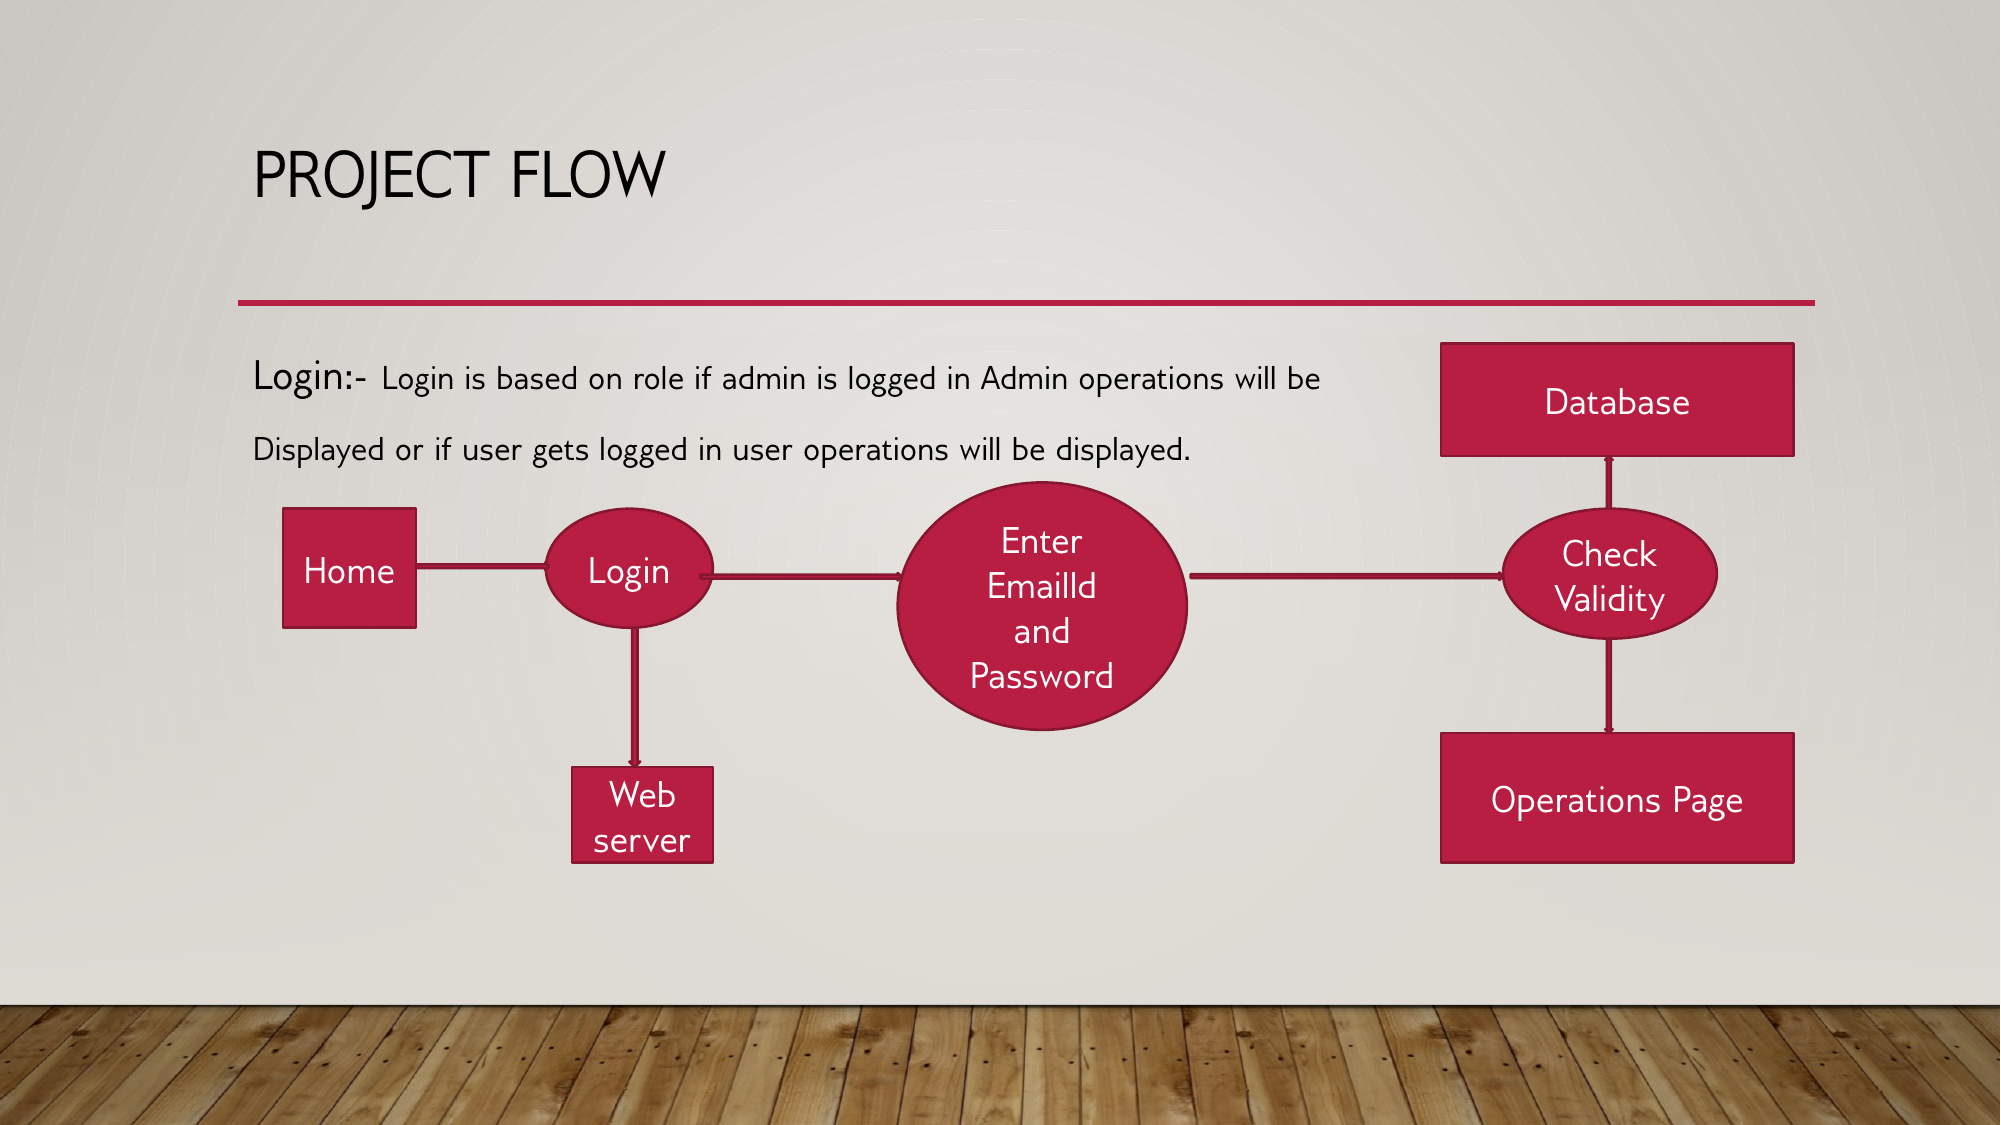

# Project flow
Login:- Login is based on role if admin is logged in Admin operations will be
Displayed or if user gets logged in user operations will be displayed.

Database

Enter EmailId and Password
Home
Login

Check Validity

Operations Page

Web server